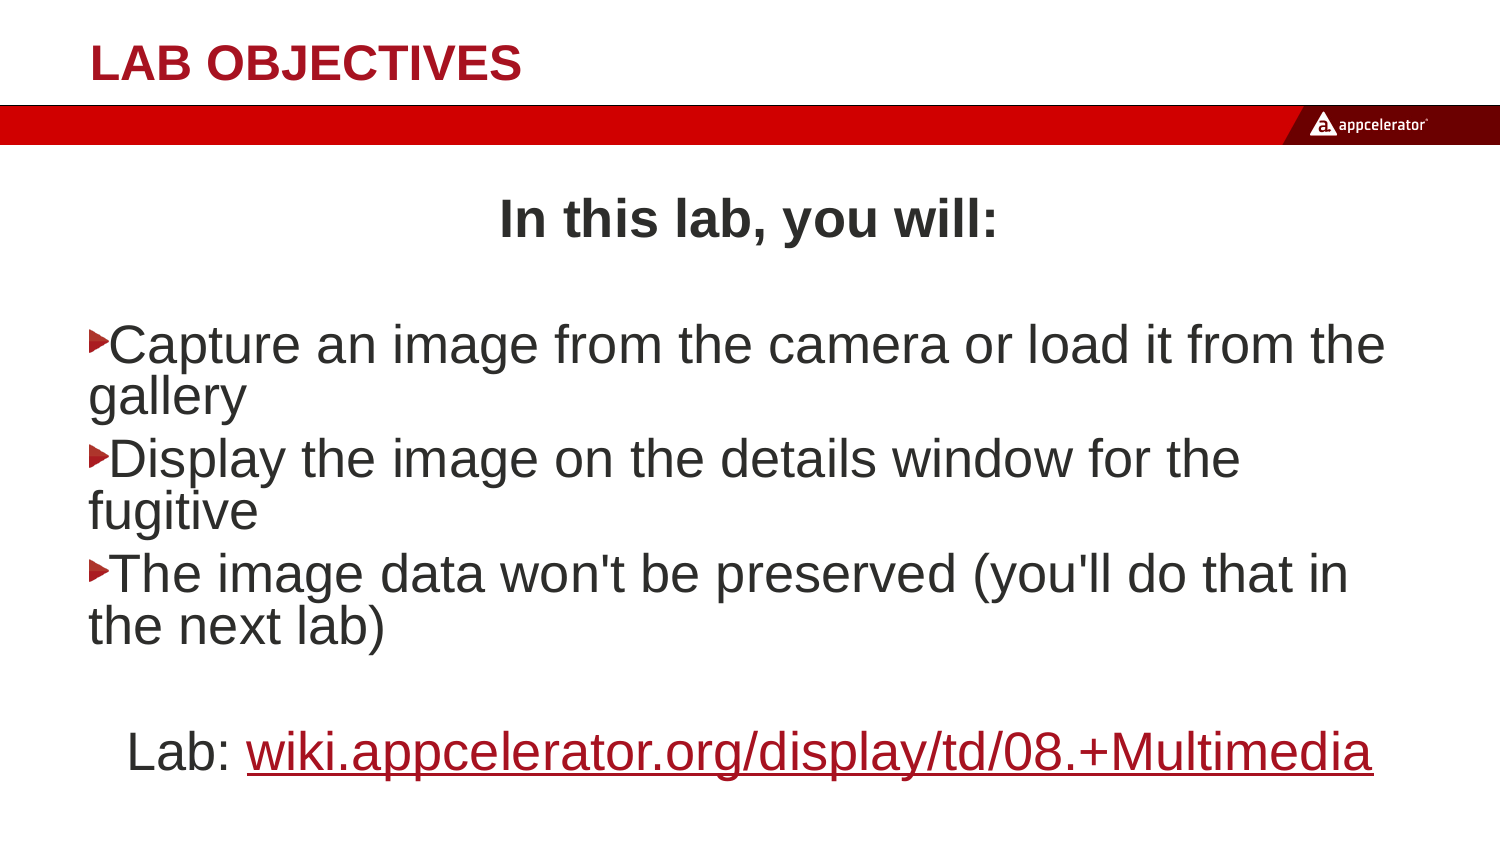

# Lab Objectives
In this lab, you will:

Capture an image from the camera or load it from the gallery
Display the image on the details window for the fugitive
The image data won't be preserved (you'll do that in the next lab)

Lab: wiki.appcelerator.org/display/td/08.+Multimedia